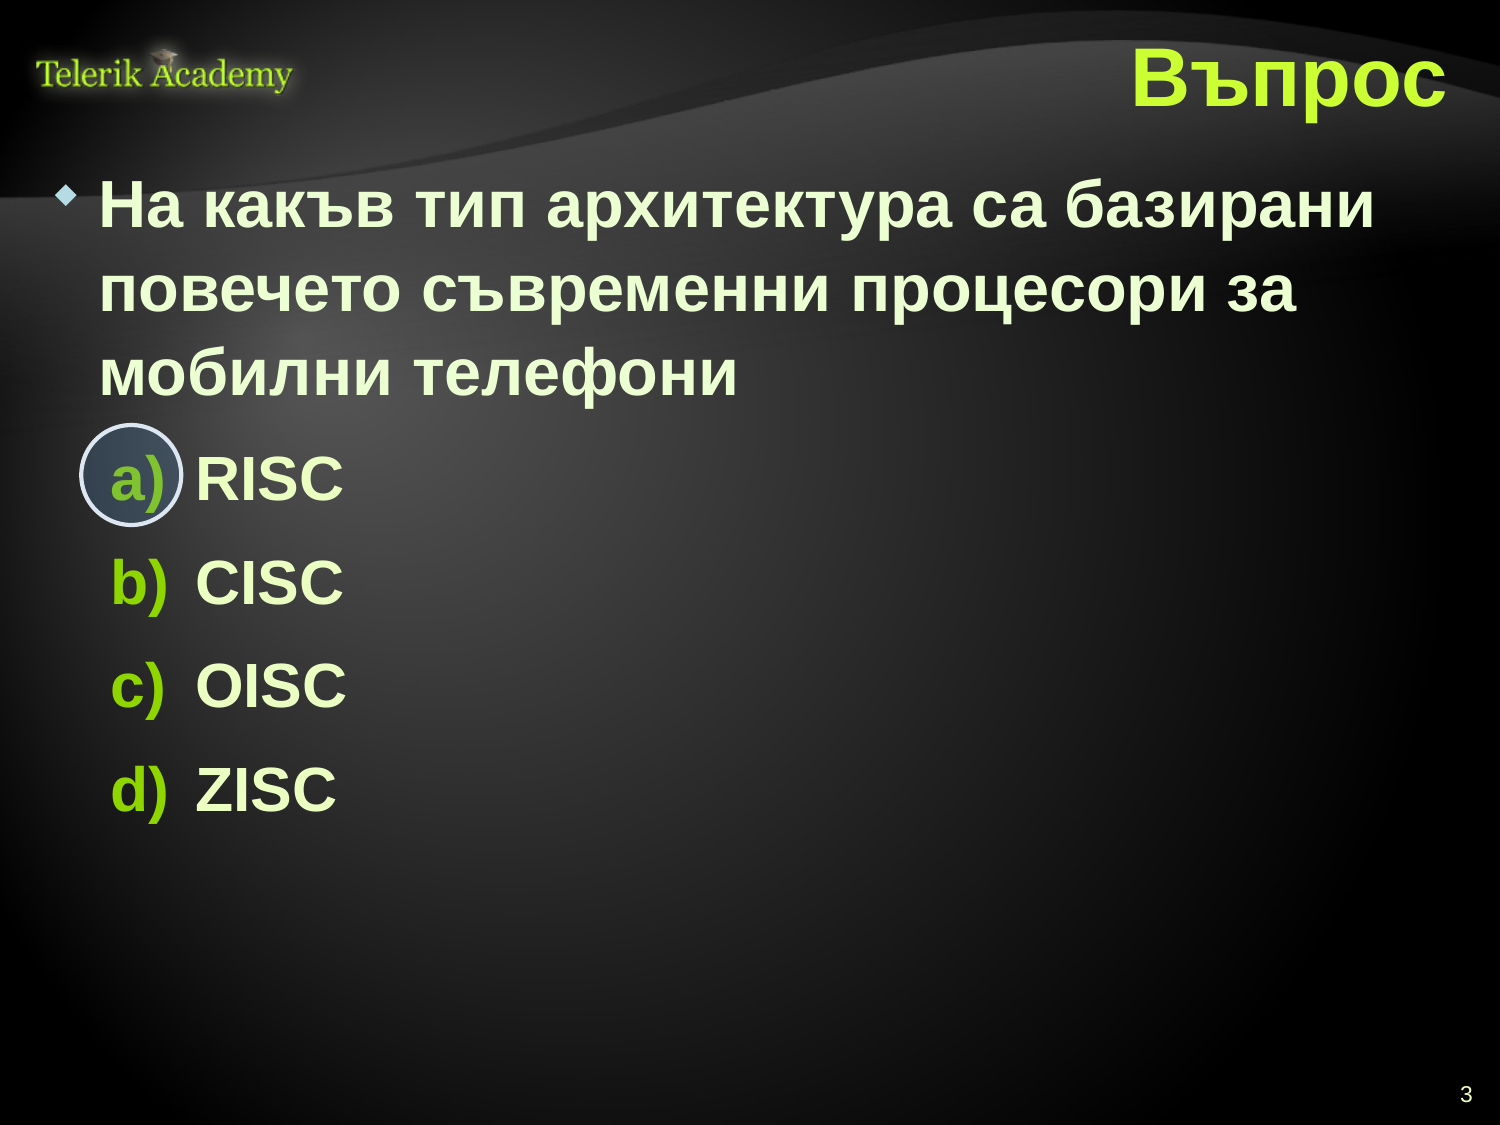

# Въпрос
На какъв тип архитектура са базирани повечето съвременни процесори за мобилни телефони
RISC
CISC
OISC
ZISC

3